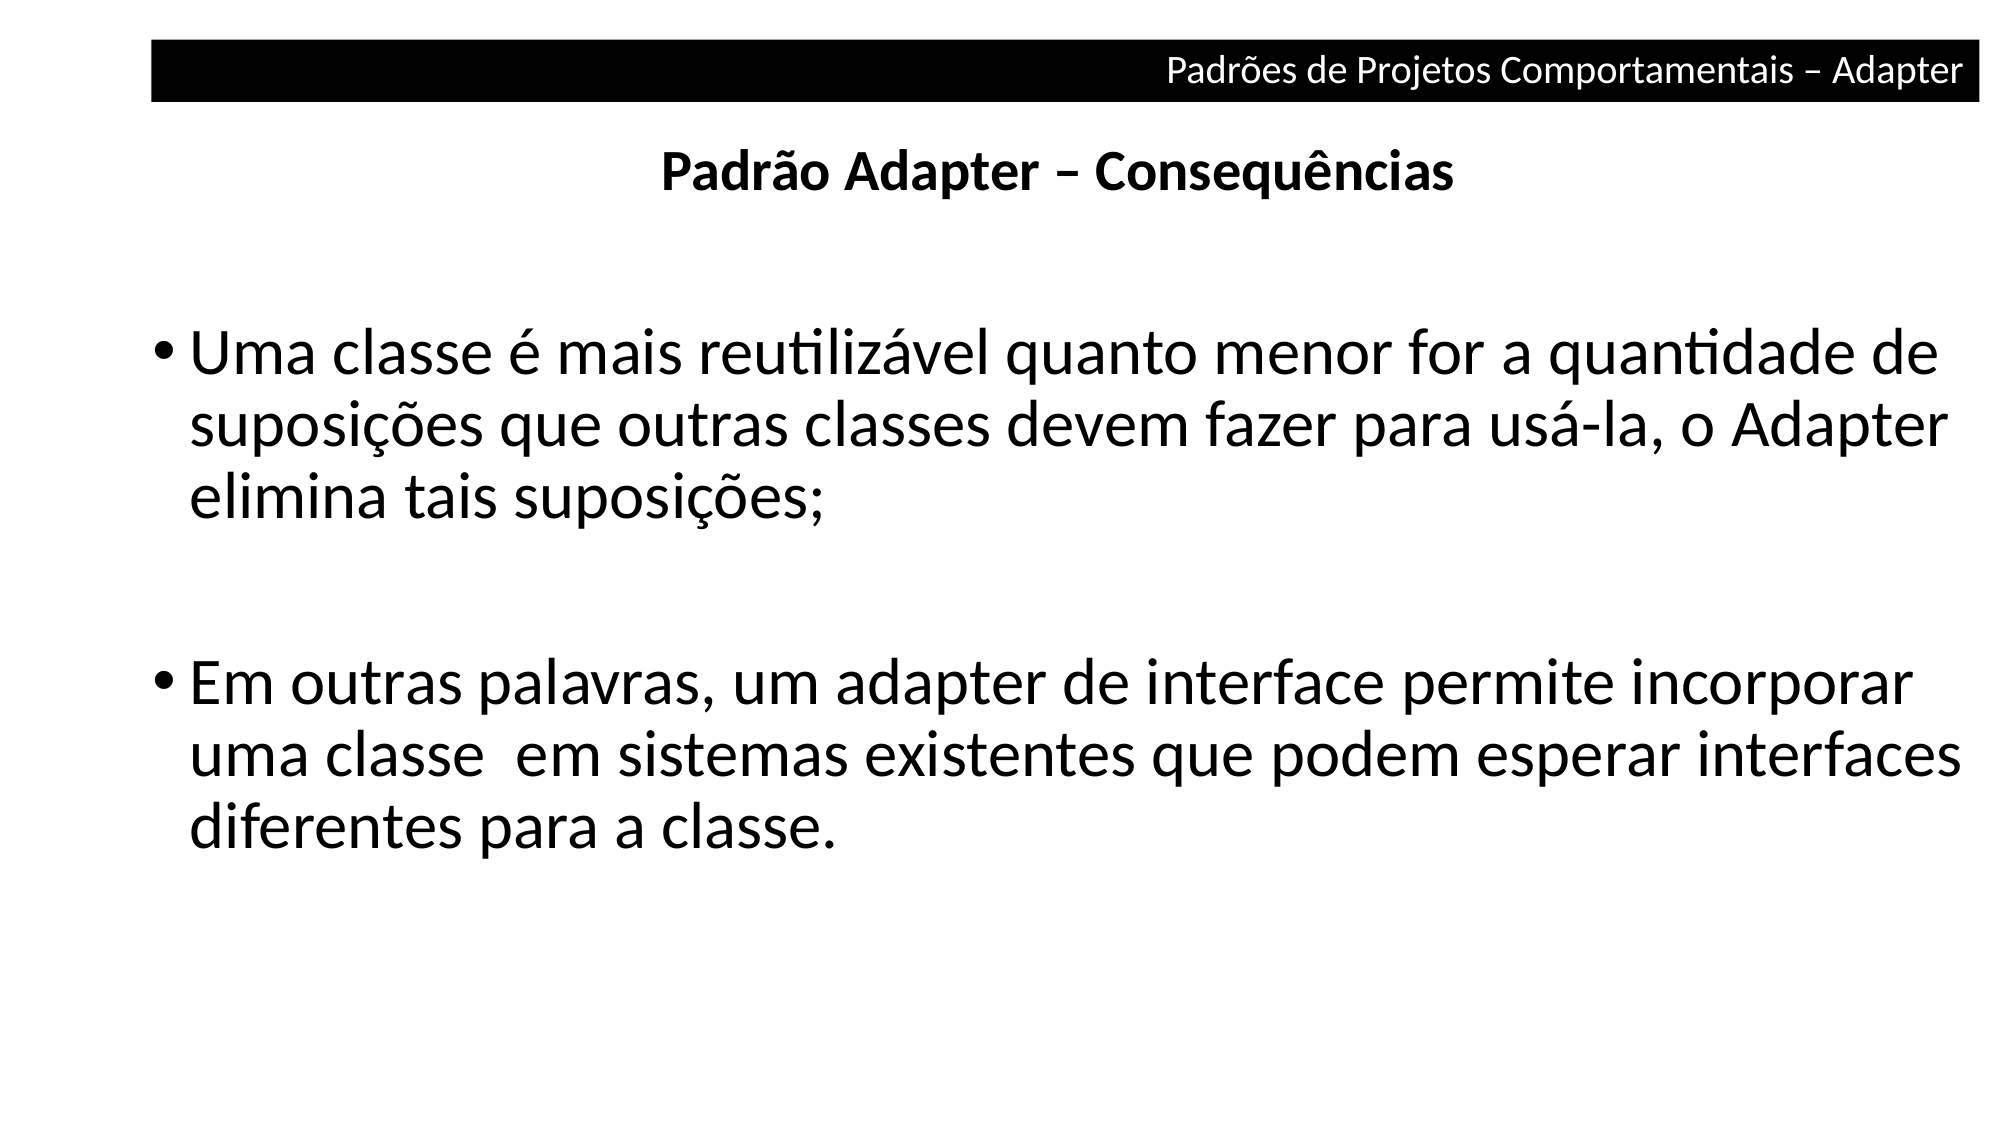

Padrões de Projetos Comportamentais – Adapter
Padrão Adapter – Consequências

Uma classe é mais reutilizável quanto menor for a quantidade de suposições que outras classes devem fazer para usá-la, o Adapter elimina tais suposições;

Em outras palavras, um adapter de interface permite incorporar uma classe  em sistemas existentes que podem esperar interfaces diferentes para a classe.